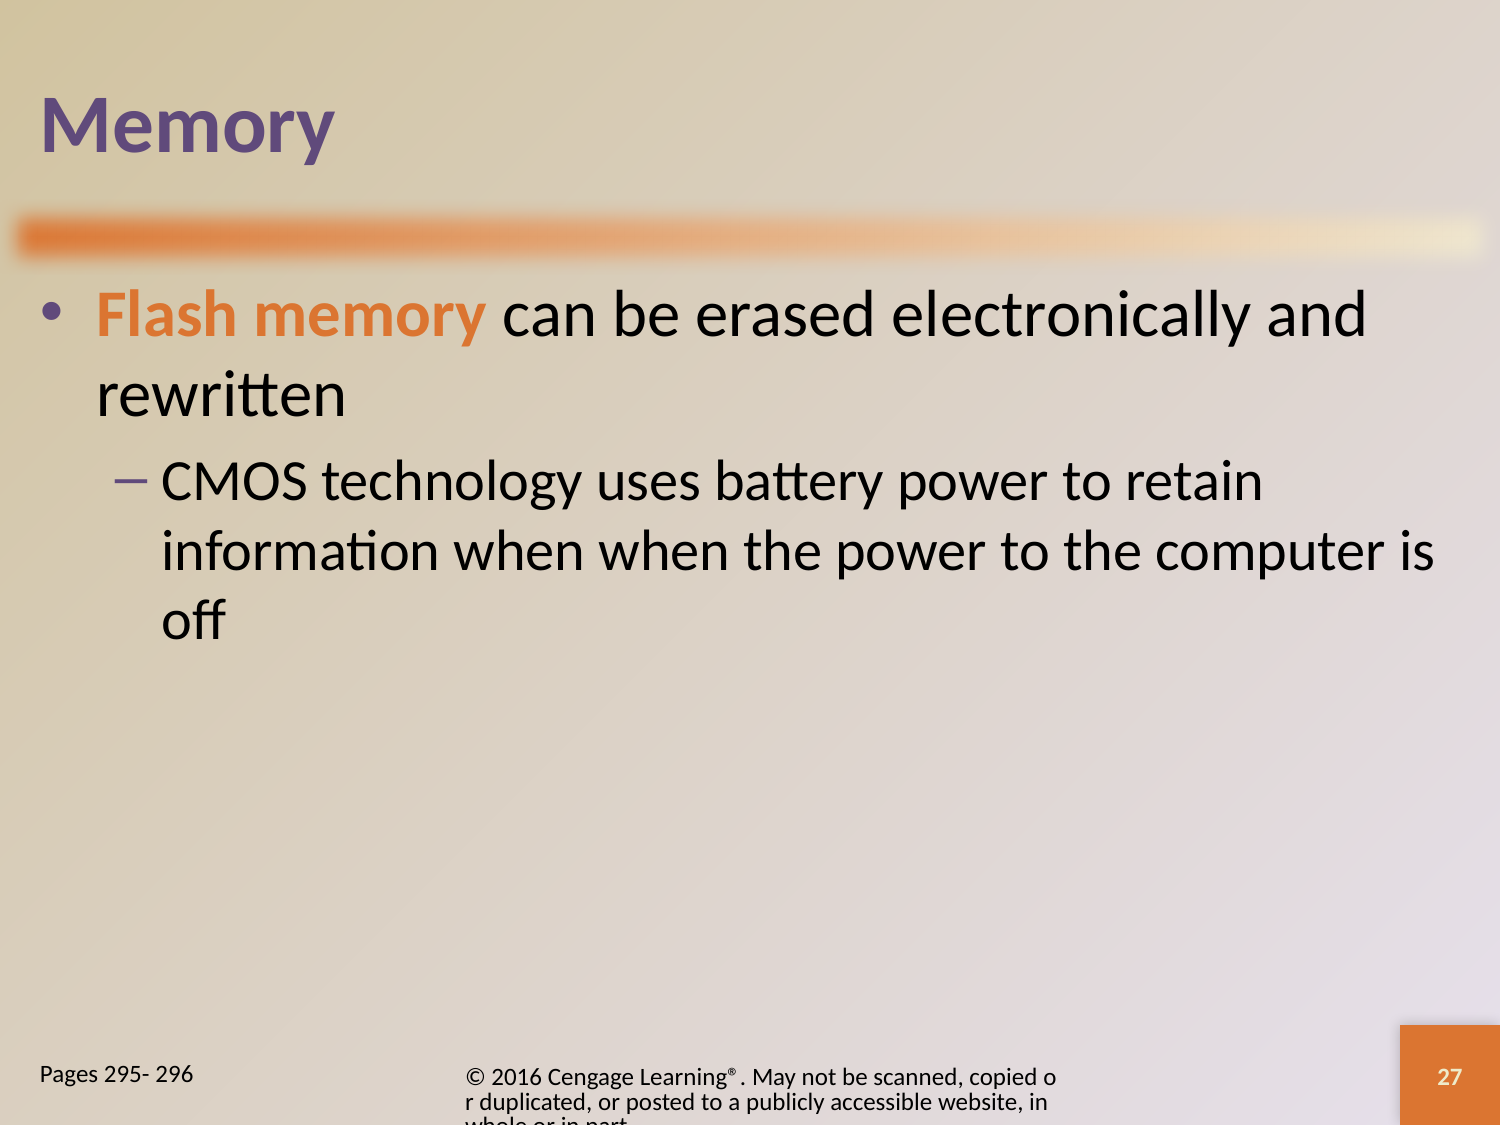

# Memory
Flash memory can be erased electronically and rewritten
CMOS technology uses battery power to retain information when when the power to the computer is off
27
© 2016 Cengage Learning®. May not be scanned, copied or duplicated, or posted to a publicly accessible website, in whole or in part.
Pages 295- 296